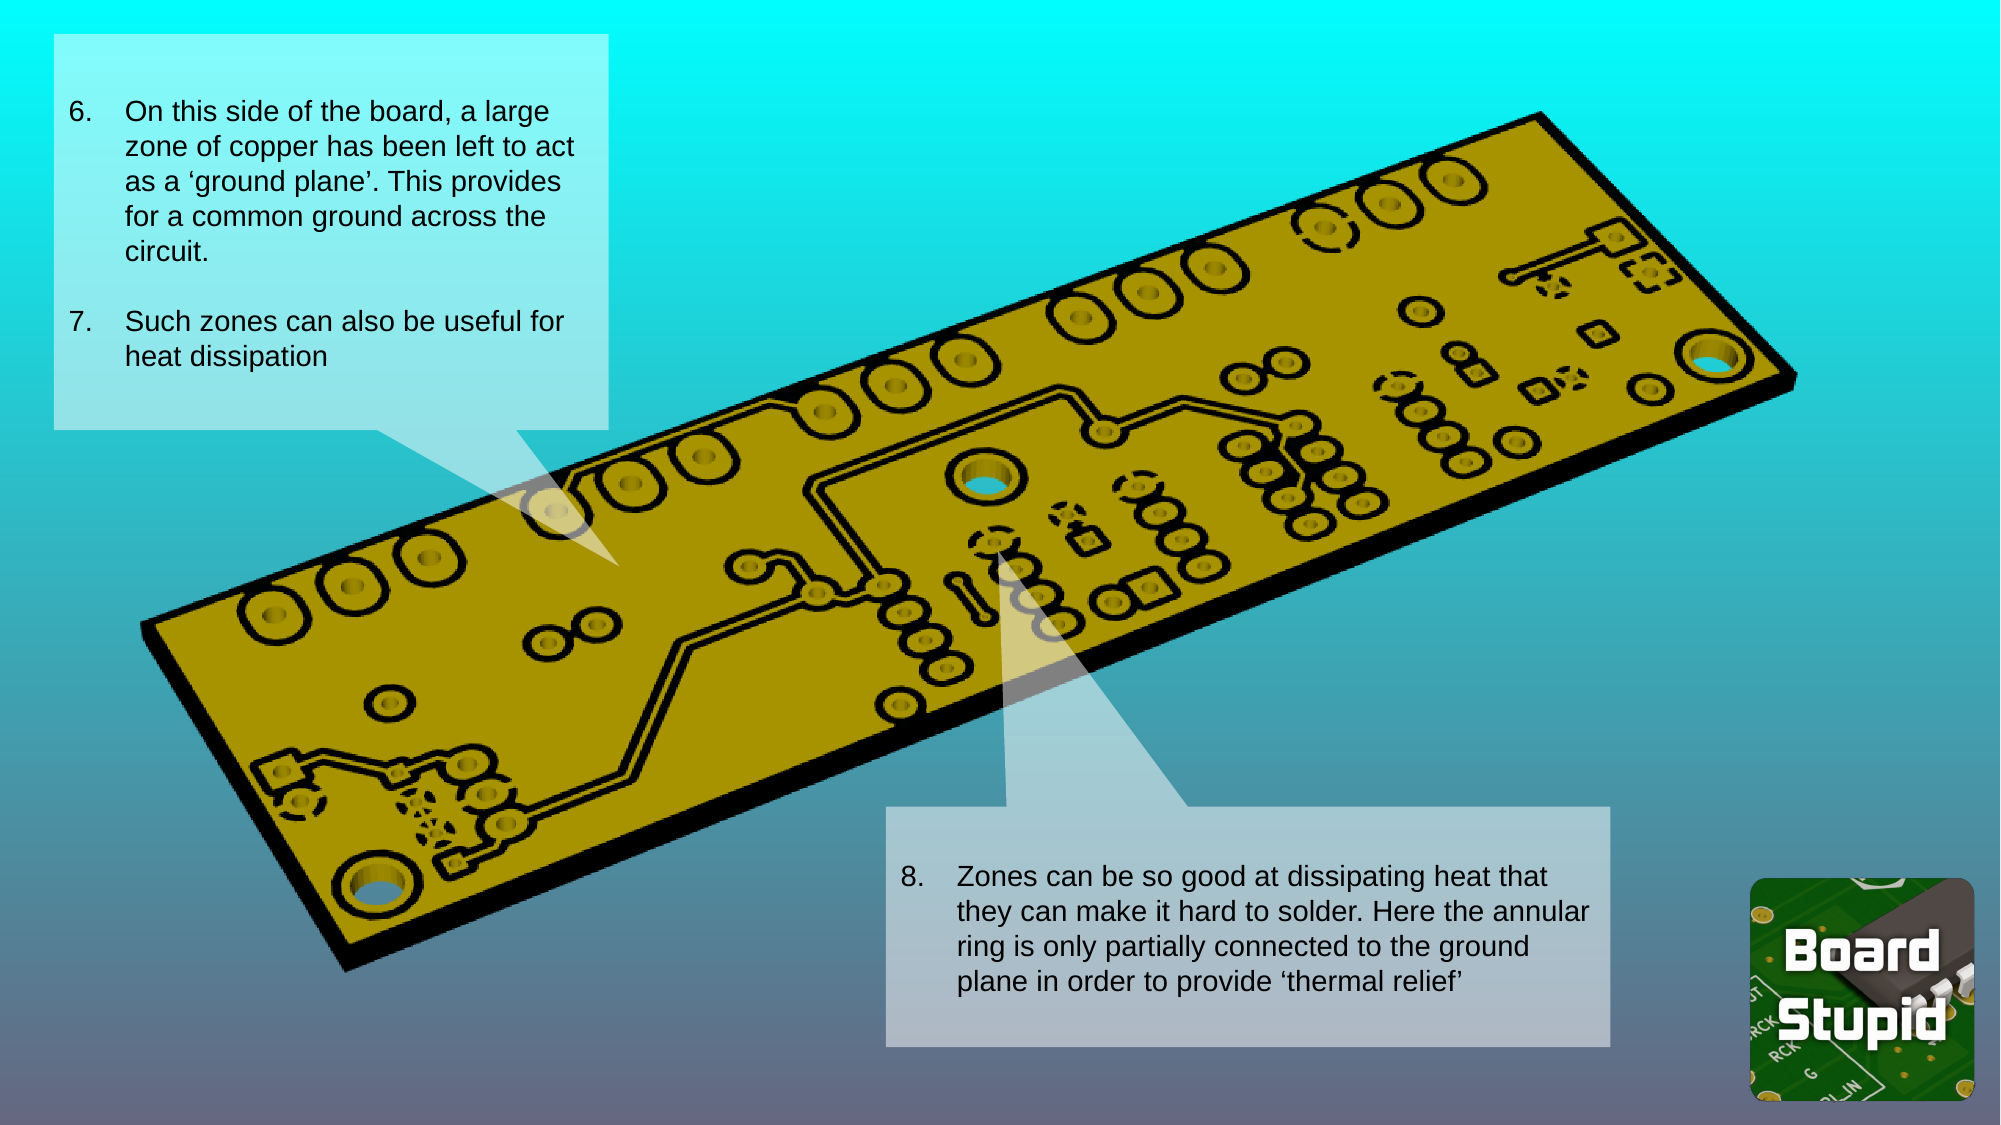

On this side of the board, a large zone of copper has been left to act as a ‘ground plane’. This provides for a common ground across the circuit.

Such zones can also be useful for heat dissipation
Zones can be so good at dissipating heat that they can make it hard to solder. Here the annular ring is only partially connected to the ground plane in order to provide ‘thermal relief’